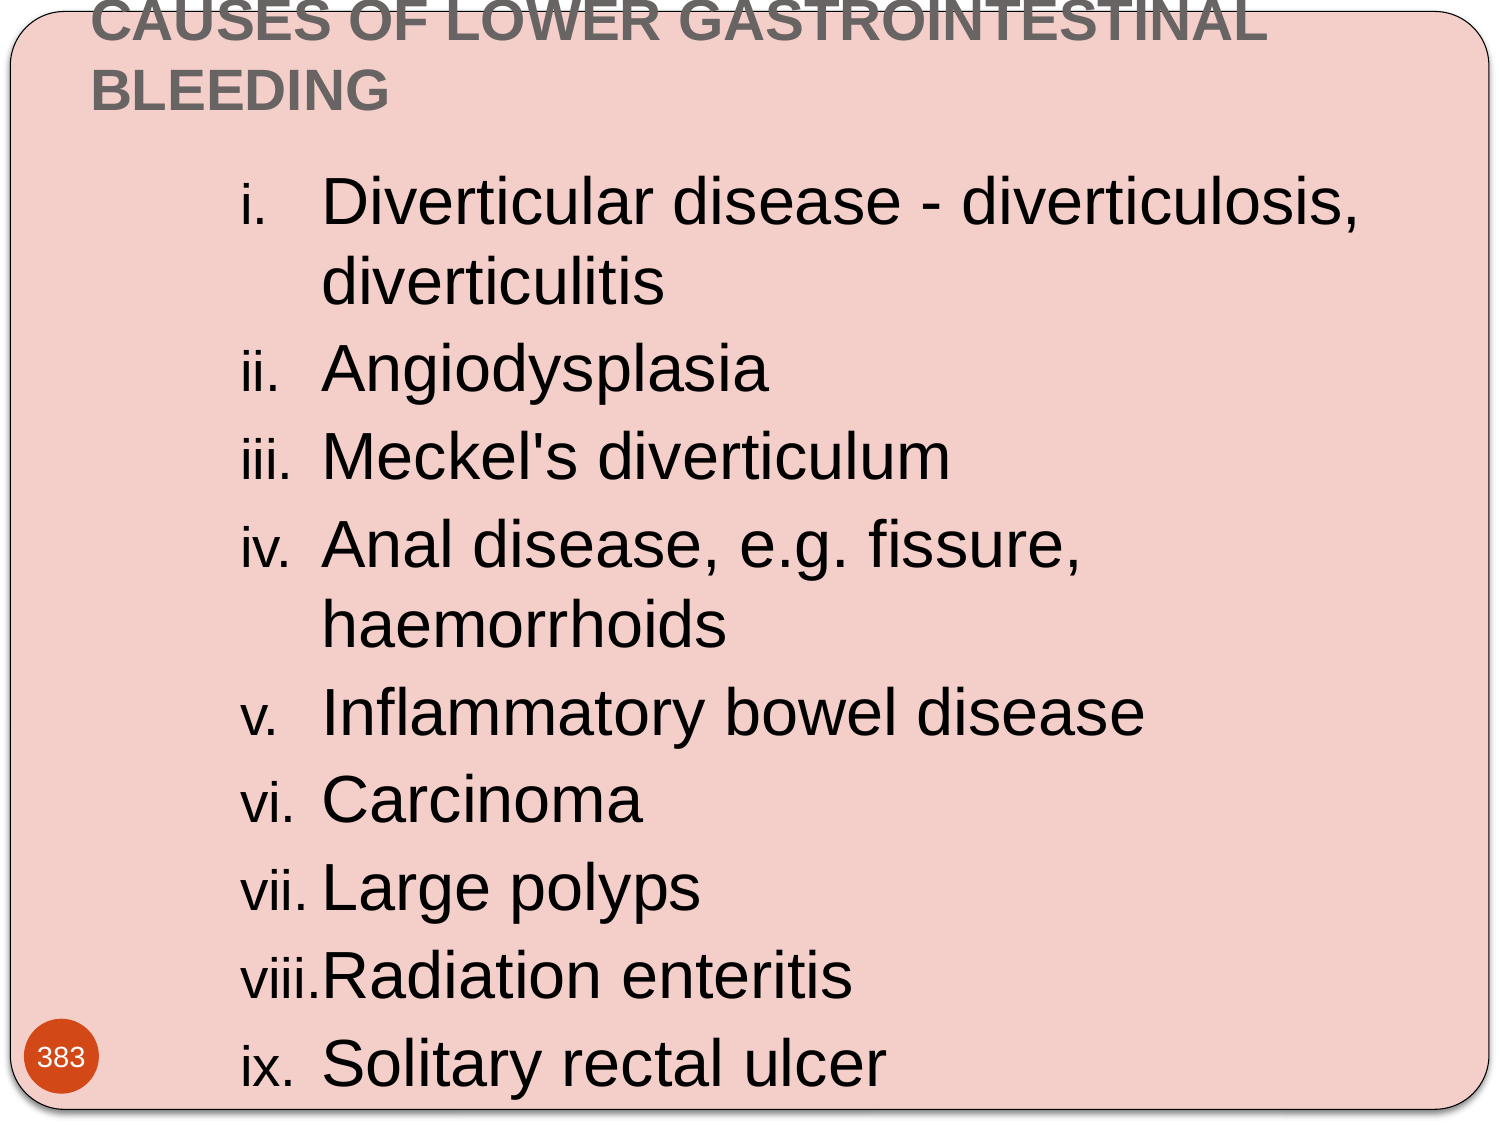

# CAUSES OF LOWER GASTROINTESTINAL BLEEDING
Diverticular disease - diverticulosis, diverticulitis
Angiodysplasia
Meckel's diverticulum
Anal disease, e.g. fissure, haemorrhoids
Inflammatory bowel disease
Carcinoma
Large polyps
Radiation enteritis
Solitary rectal ulcer

383